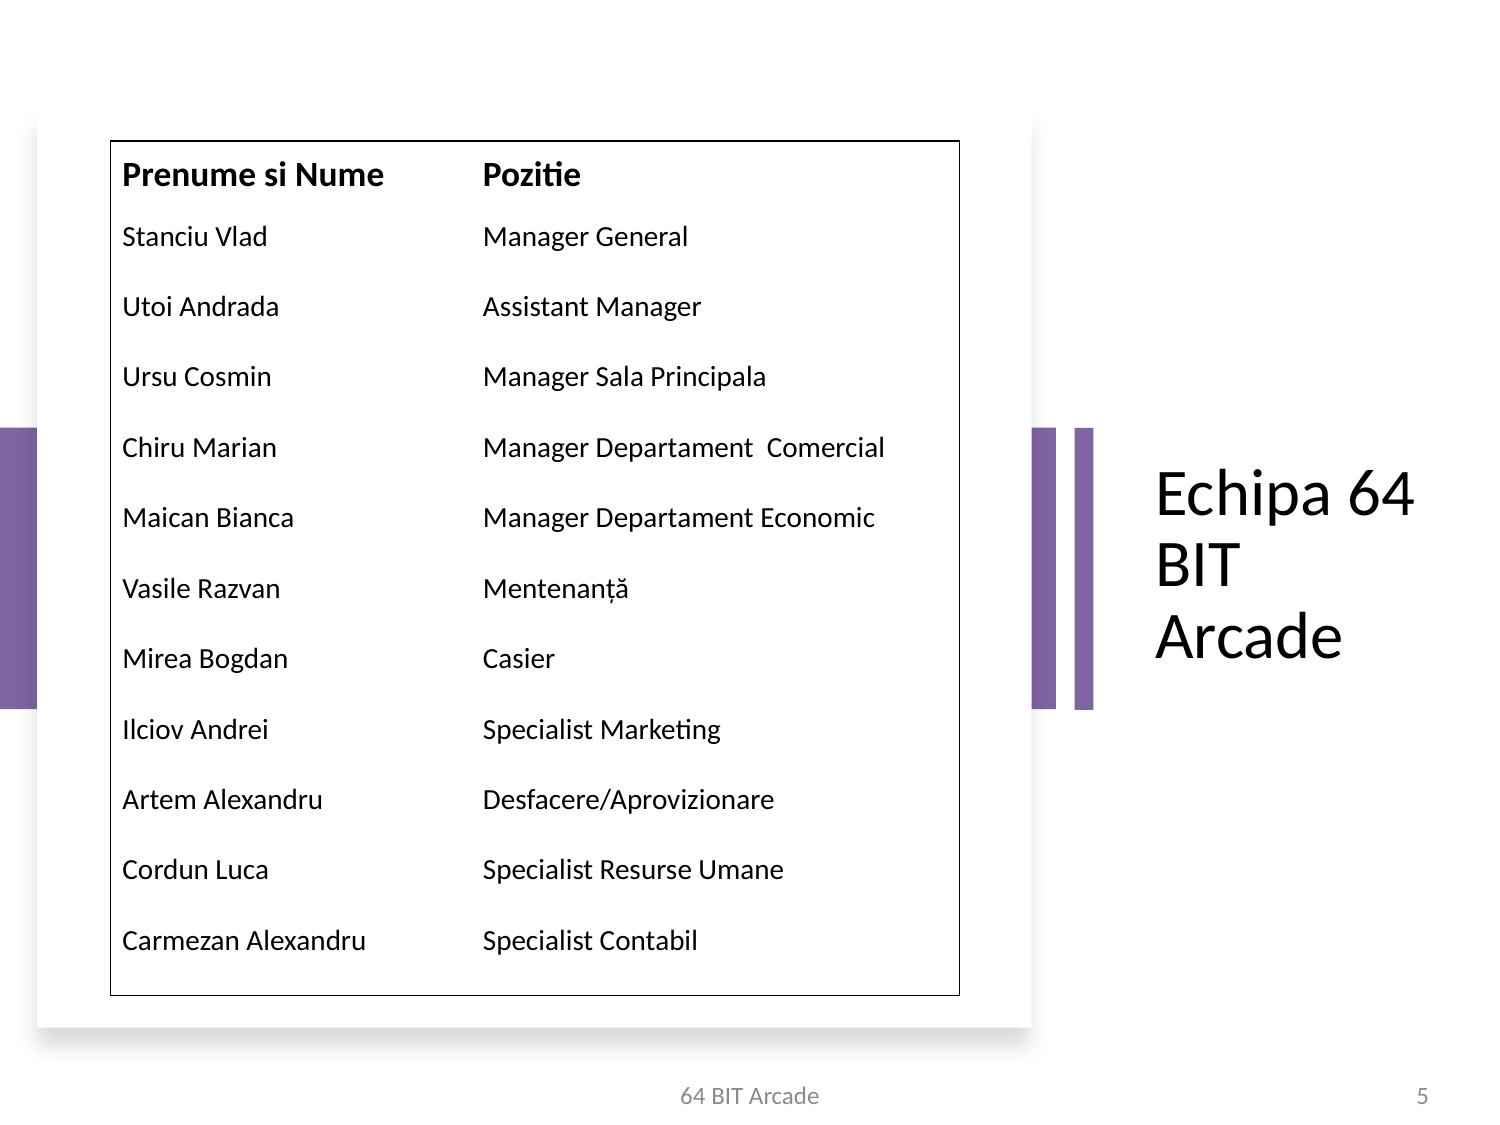

| Prenume si Nume | Pozitie |
| --- | --- |
| Stanciu Vlad | Manager General |
| Utoi Andrada | Assistant Manager |
| Ursu Cosmin | Manager Sala Principala |
| Chiru Marian | Manager Departament Comercial |
| Maican Bianca | Manager Departament Economic |
| Vasile Razvan | Mentenanță |
| Mirea Bogdan | Casier |
| Ilciov Andrei | Specialist Marketing |
| Artem Alexandru | Desfacere/Aprovizionare |
| Cordun Luca | Specialist Resurse Umane |
| Carmezan Alexandru | Specialist Contabil |
# Echipa 64 BIT Arcade

64 BIT Arcade
5